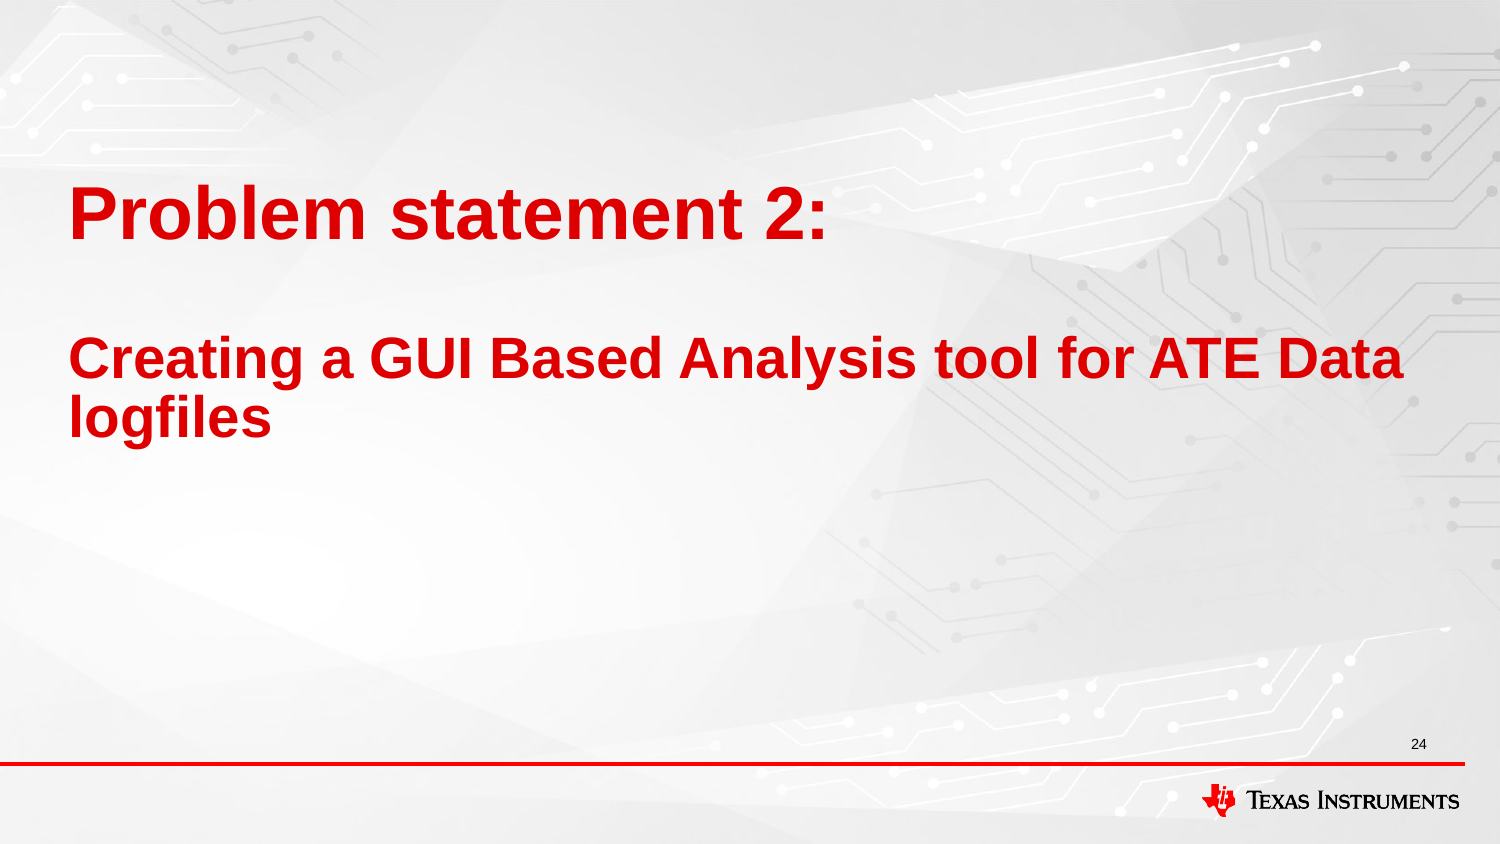

# Problem statement 2: Creating a GUI Based Analysis tool for ATE Data logfiles
24